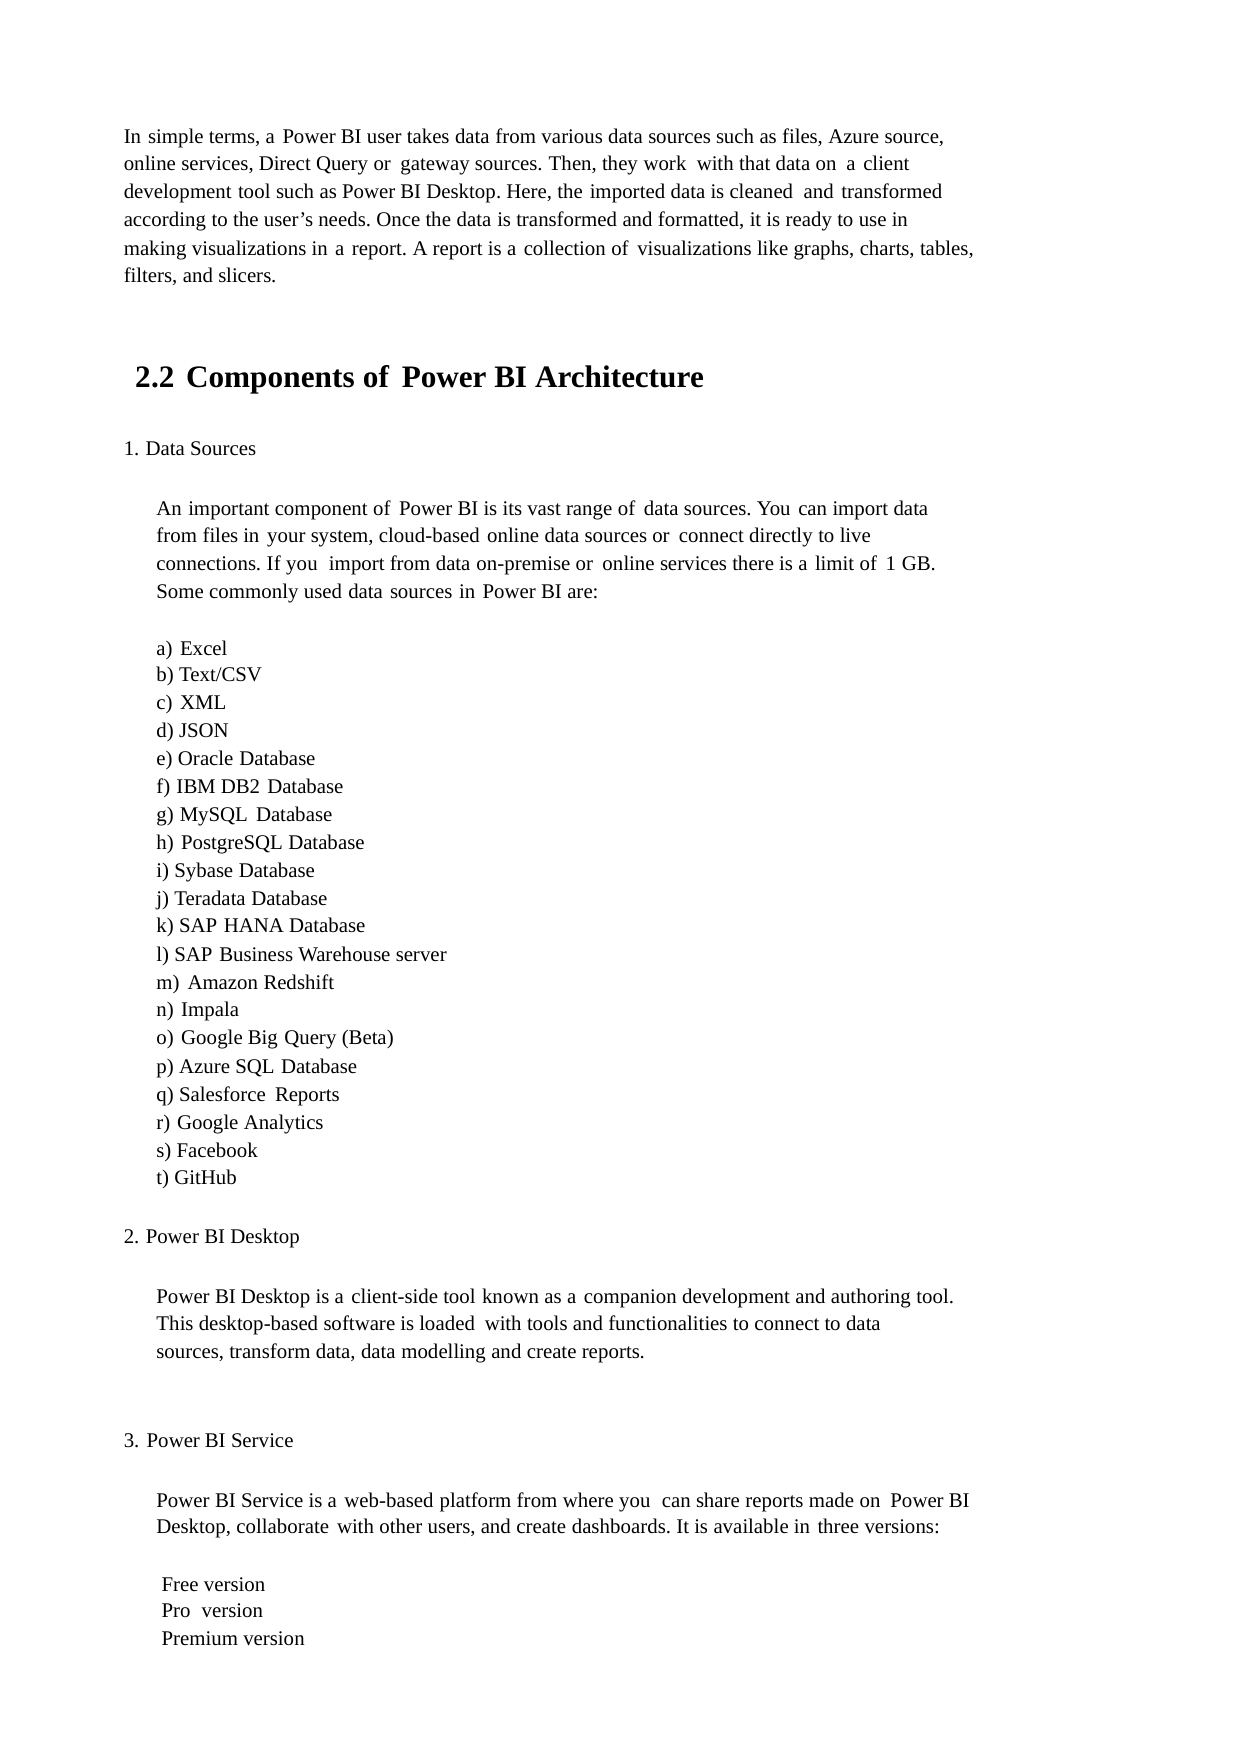

In simple terms, a Power BI user takes data from various data sources such as files, Azure source,
online services, Direct Query or gateway sources. Then, they work with that data on a client
development tool such as Power BI Desktop. Here, the imported data is cleaned and transformed
according to the user’s needs. Once the data is transformed and formatted, it is ready to use in
making visualizations in a report. A report is a collection of visualizations like graphs, charts, tables,
filters, and slicers.
2.2 Components of Power BI Architecture
1. Data Sources
An important component of Power BI is its vast range of data sources. You can import data
from files in your system, cloud-based online data sources or connect directly to live
connections. If you  import from data on-premise or online services there is a limit of 1 GB.
Some commonly used data sources in Power BI are:
a) Excel
b) Text/CSV
c) XML
d) JSON
e) Oracle Database
f) IBM DB2 Database
g) MySQL Database
h) PostgreSQL Database
i) Sybase Database
j) Teradata Database
k) SAP HANA Database
l) SAP Business Warehouse server
m) Amazon Redshift
n) Impala
o) Google Big Query (Beta)
p) Azure SQL Database
q) Salesforce Reports
r) Google Analytics
s) Facebook
t) GitHub
2. Power BI Desktop
Power BI Desktop is a client-side tool known as a companion development and authoring tool.
This desktop-based software is loaded with tools and functionalities to connect to data
sources, transform data, data modelling and create reports.
3. Power BI Service
Power BI Service is a web-based platform from where you  can share reports made on Power BI
Desktop, collaborate with other users, and create dashboards. It is available in three versions:
Free version
Pro  version
Premium version